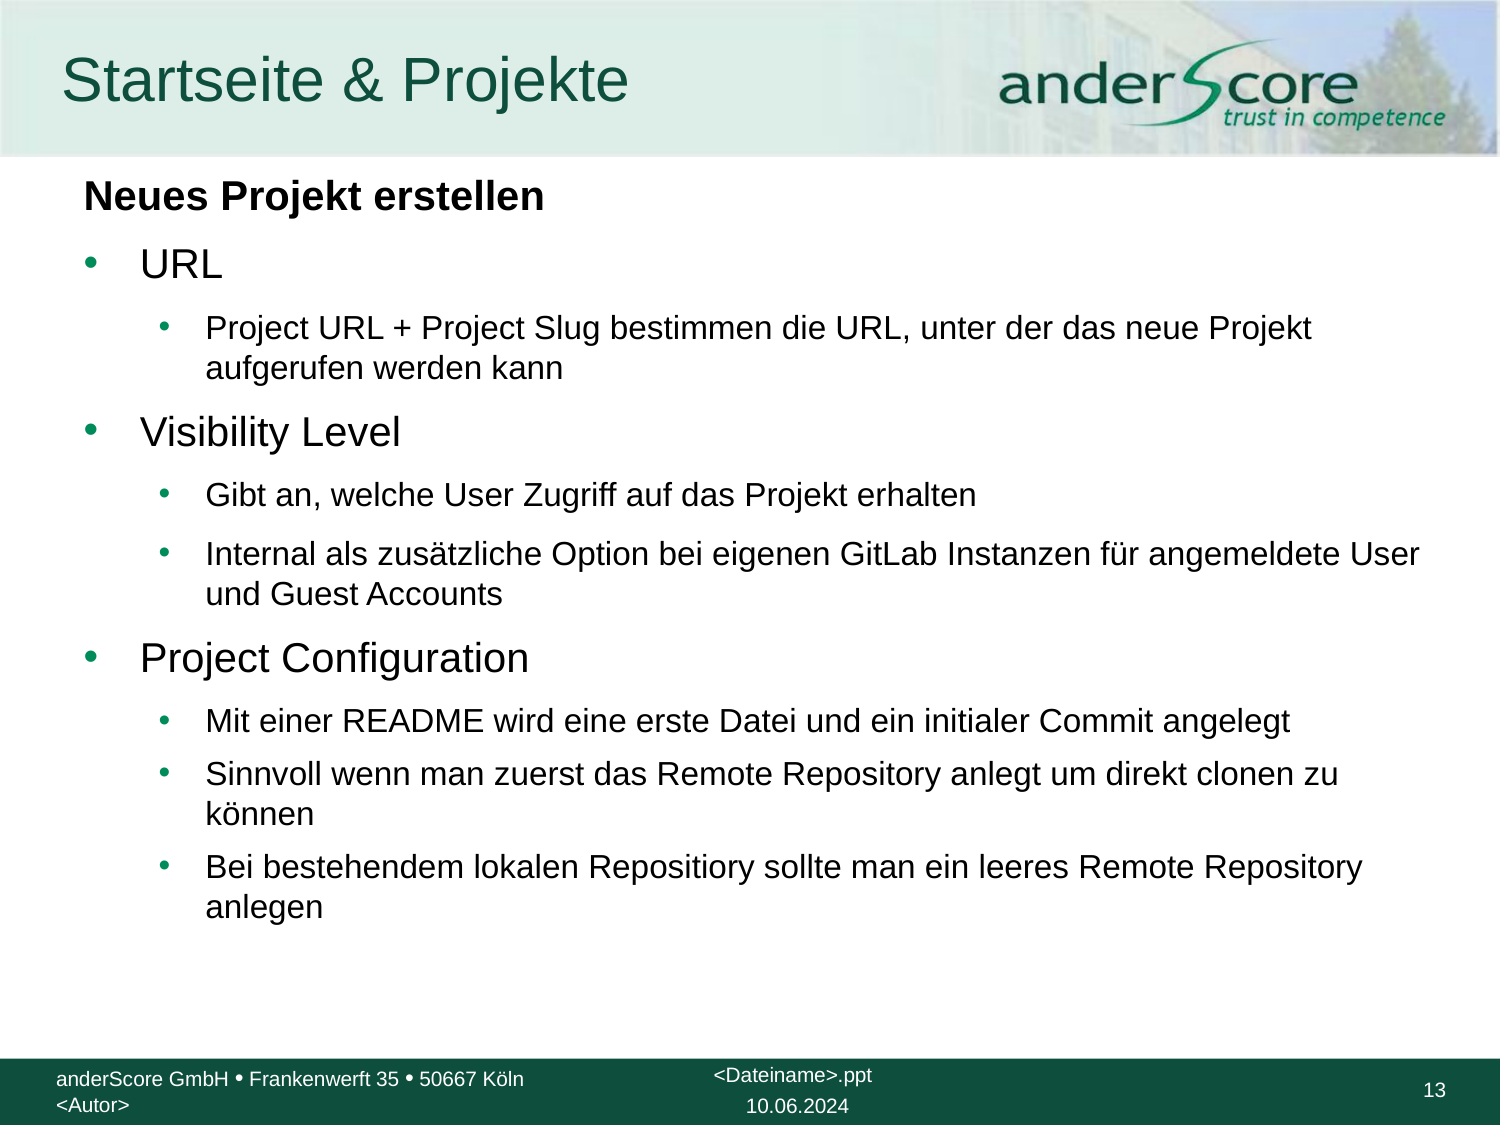

# Startseite & Projekte
Neues Projekt erstellen
URL
Project URL + Project Slug bestimmen die URL, unter der das neue Projekt aufgerufen werden kann
Visibility Level
Gibt an, welche User Zugriff auf das Projekt erhalten
Internal als zusätzliche Option bei eigenen GitLab Instanzen für angemeldete User und Guest Accounts
Project Configuration
Mit einer README wird eine erste Datei und ein initialer Commit angelegt
Sinnvoll wenn man zuerst das Remote Repository anlegt um direkt clonen zu können
Bei bestehendem lokalen Repositiory sollte man ein leeres Remote Repository anlegen